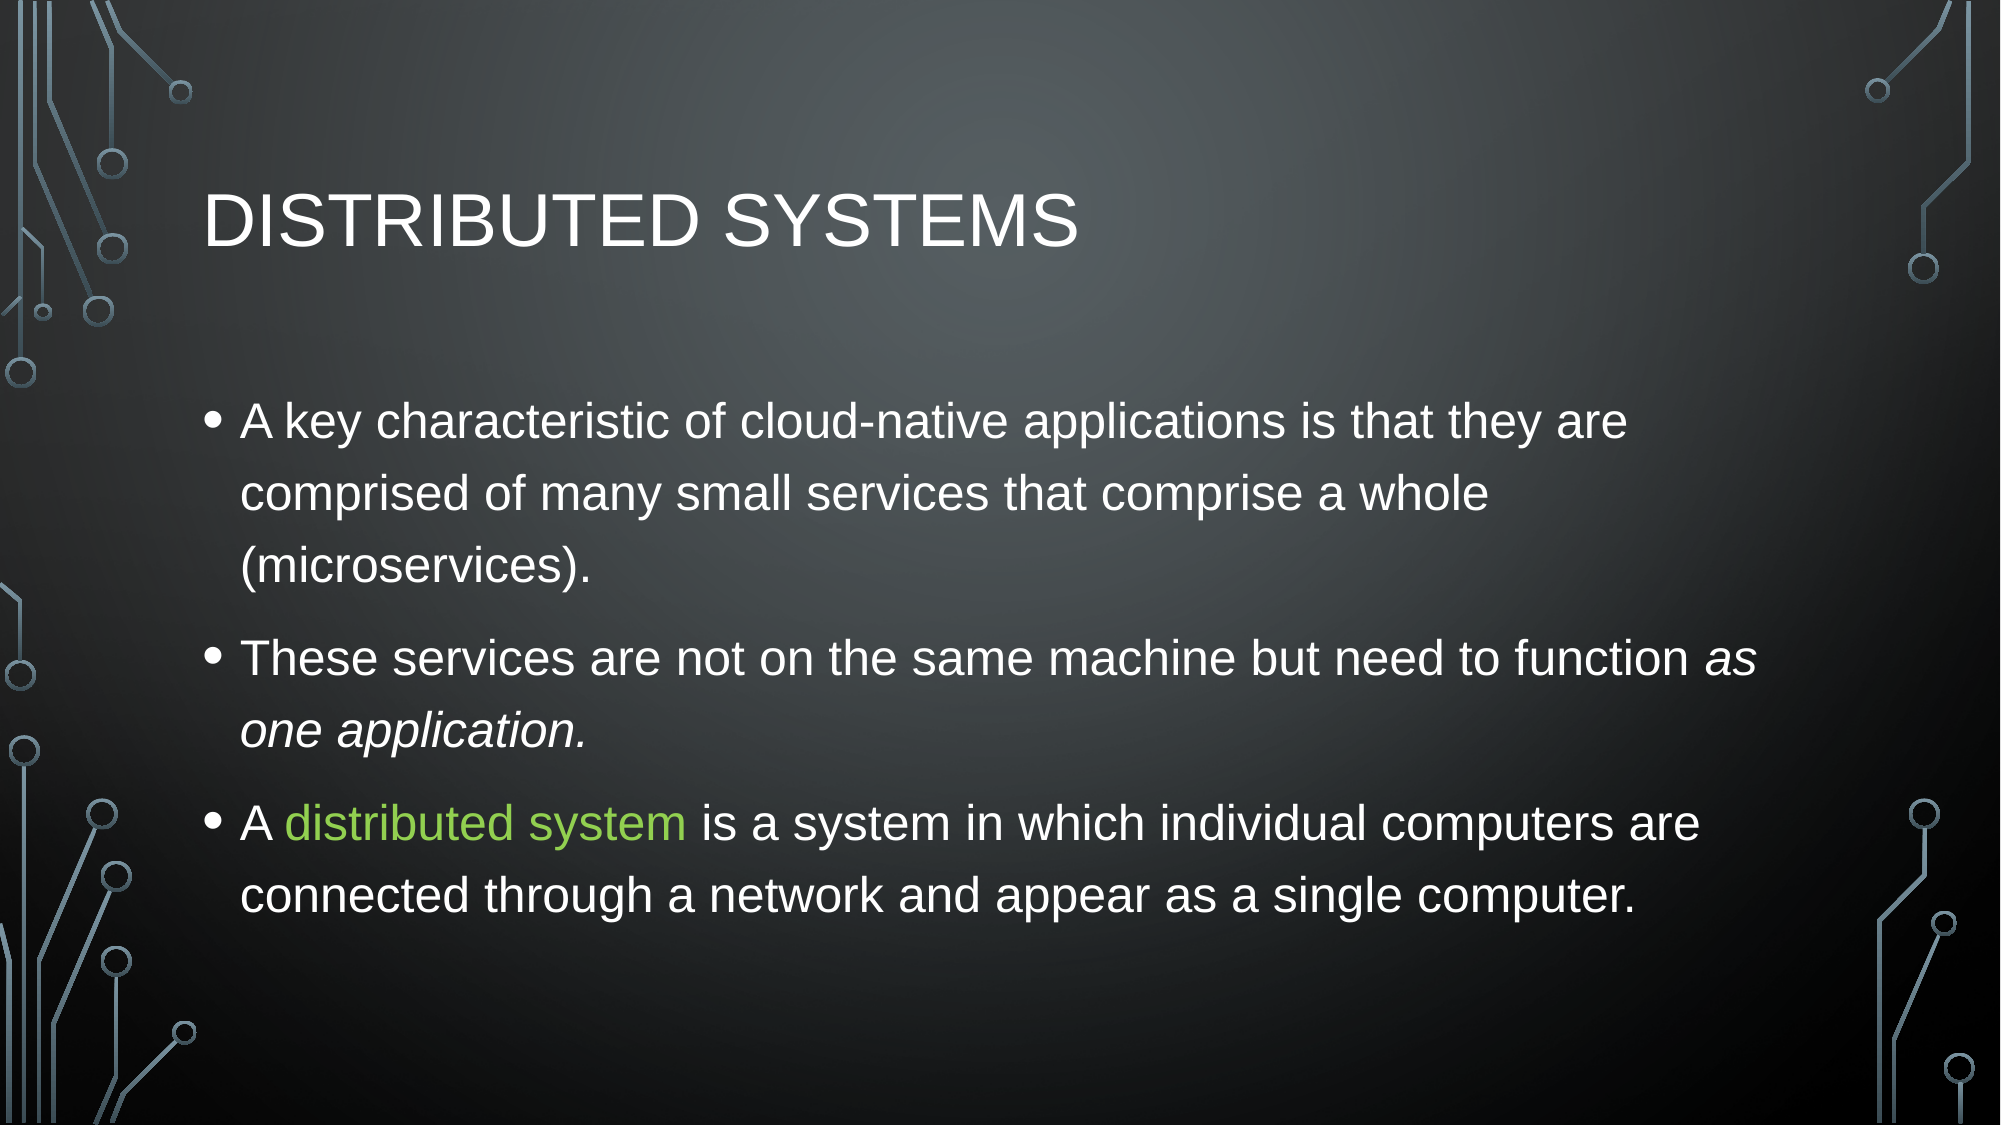

# Distributed Systems
A key characteristic of cloud-native applications is that they are comprised of many small services that comprise a whole (microservices).
These services are not on the same machine but need to function as one application.
A distributed system is a system in which individual computers are connected through a network and appear as a single computer.